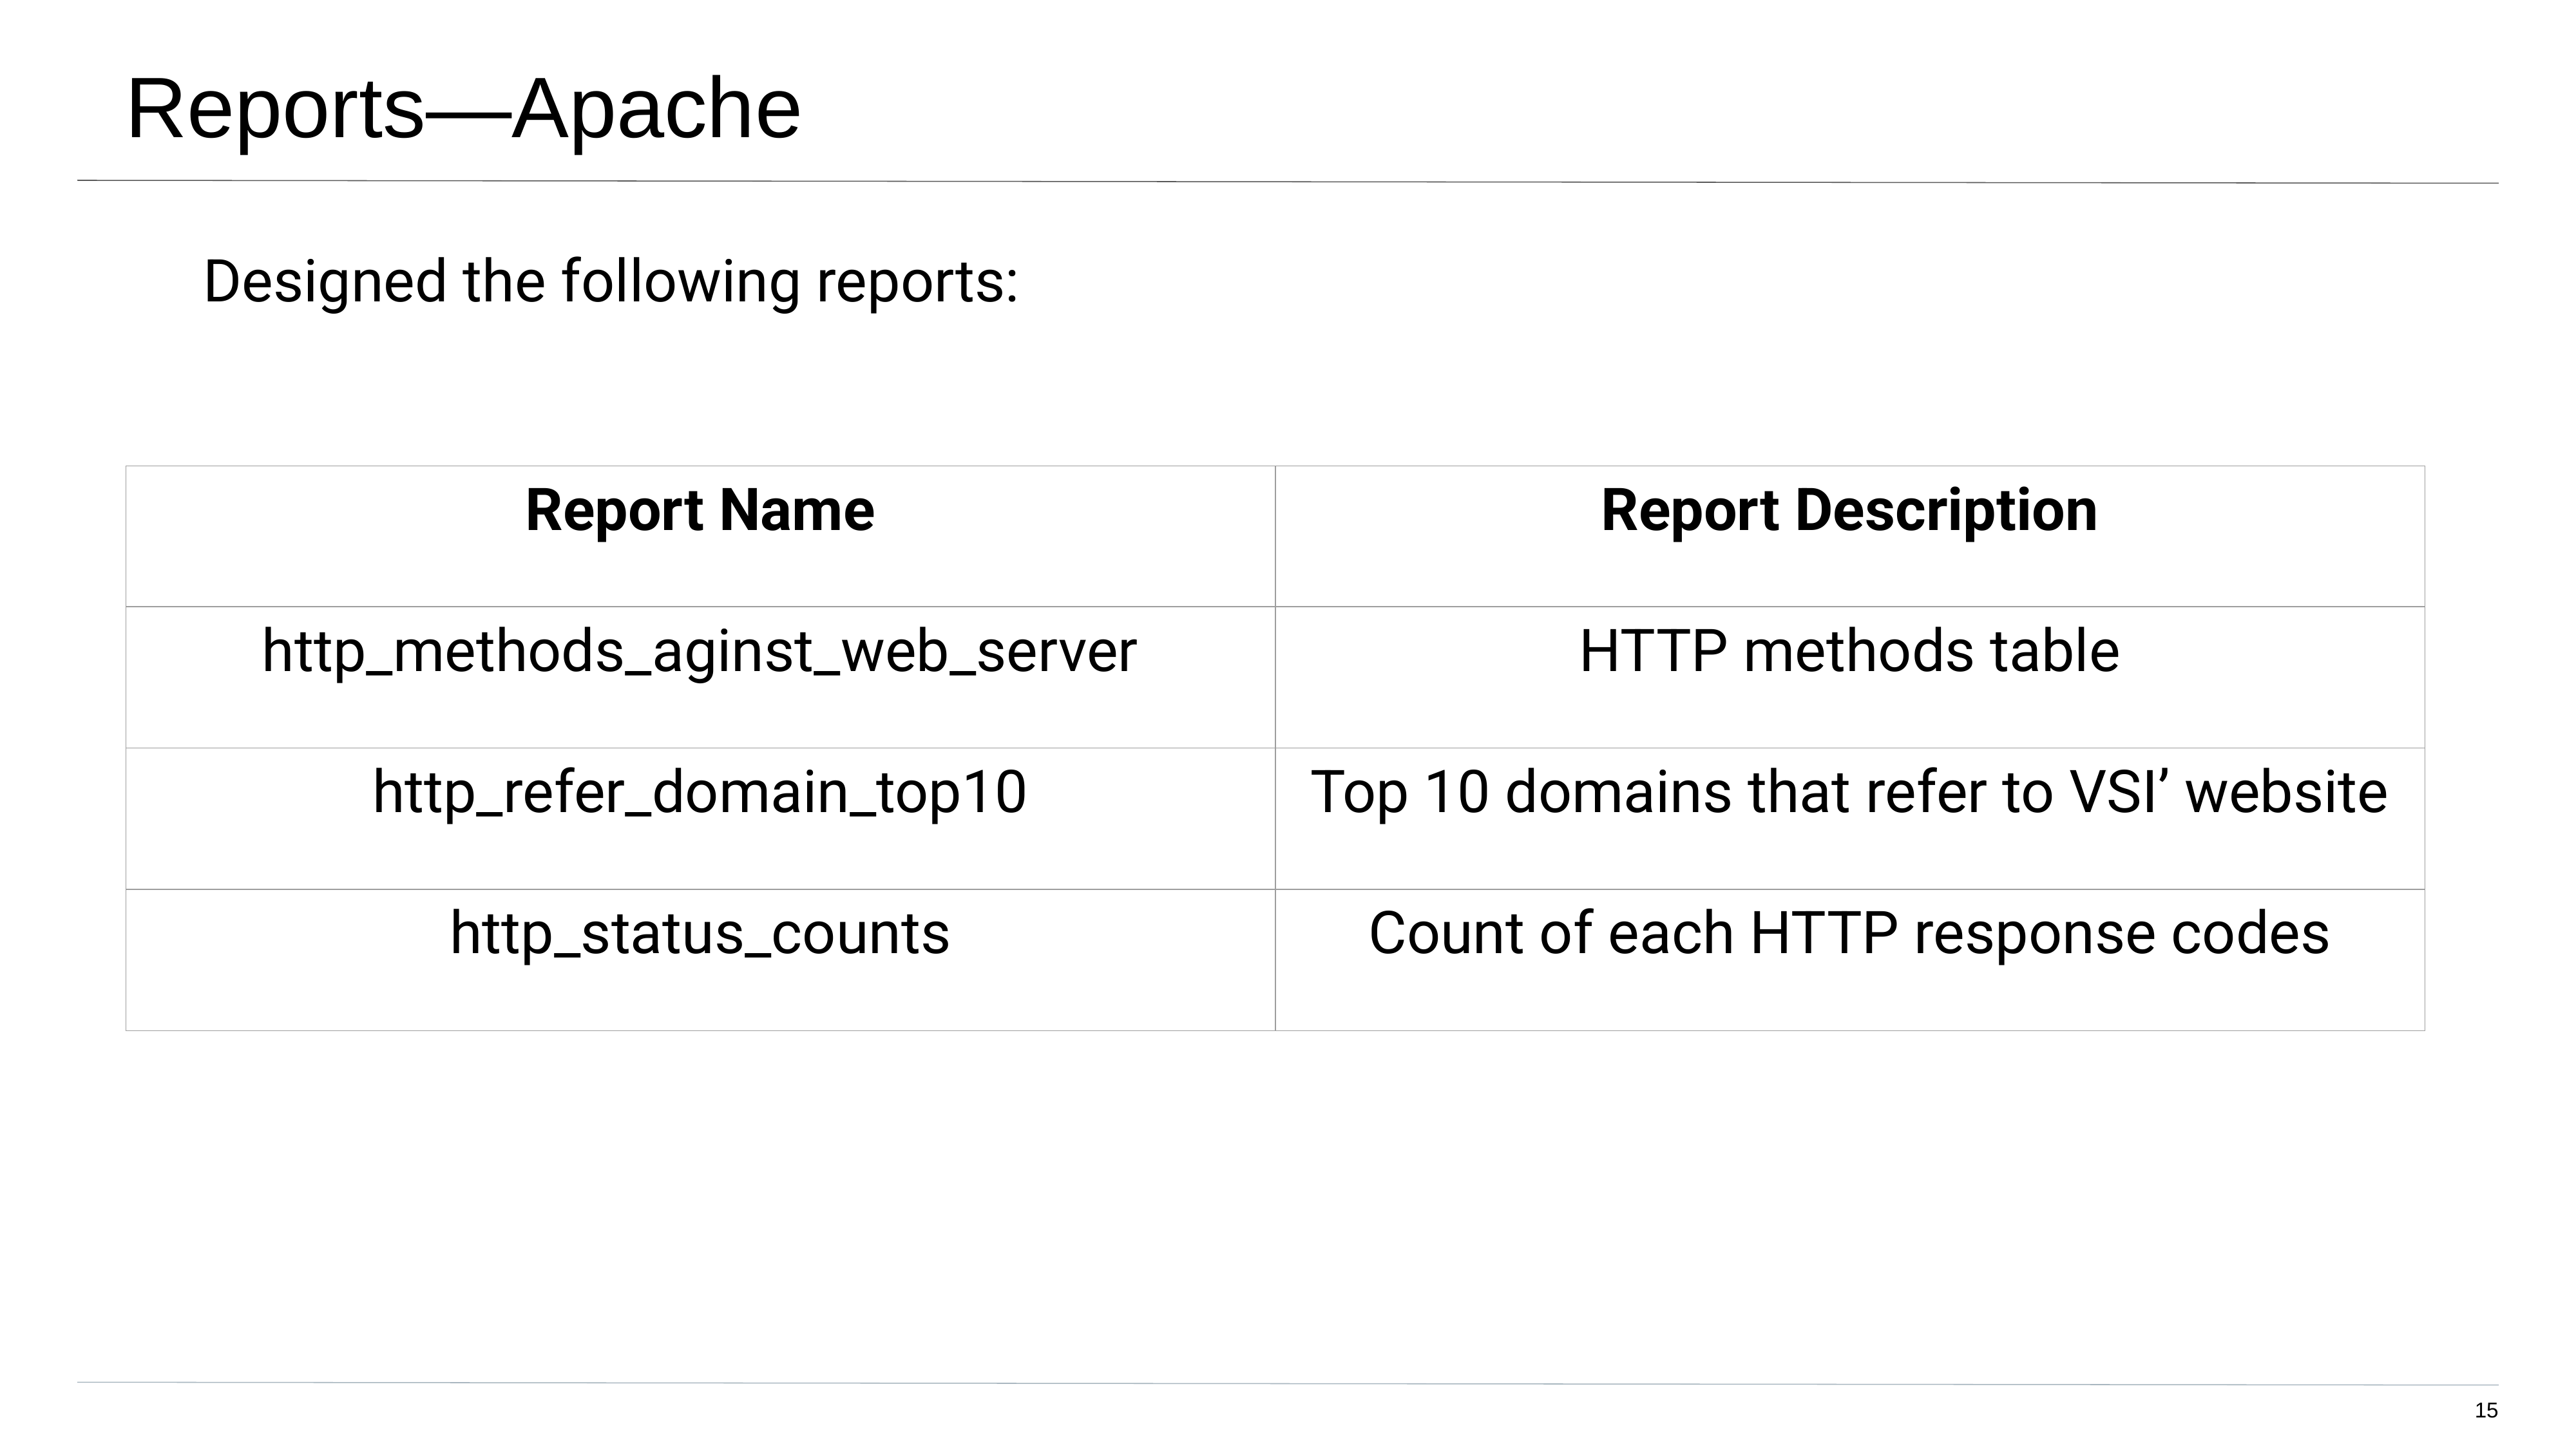

# Reports—Apache
Designed the following reports:

| Report Name | Report Description |
| --- | --- |
| http\_methods\_aginst\_web\_server | HTTP methods table |
| http\_refer\_domain\_top10 | Top 10 domains that refer to VSI’ website |
| http\_status\_counts | Count of each HTTP response codes |
15